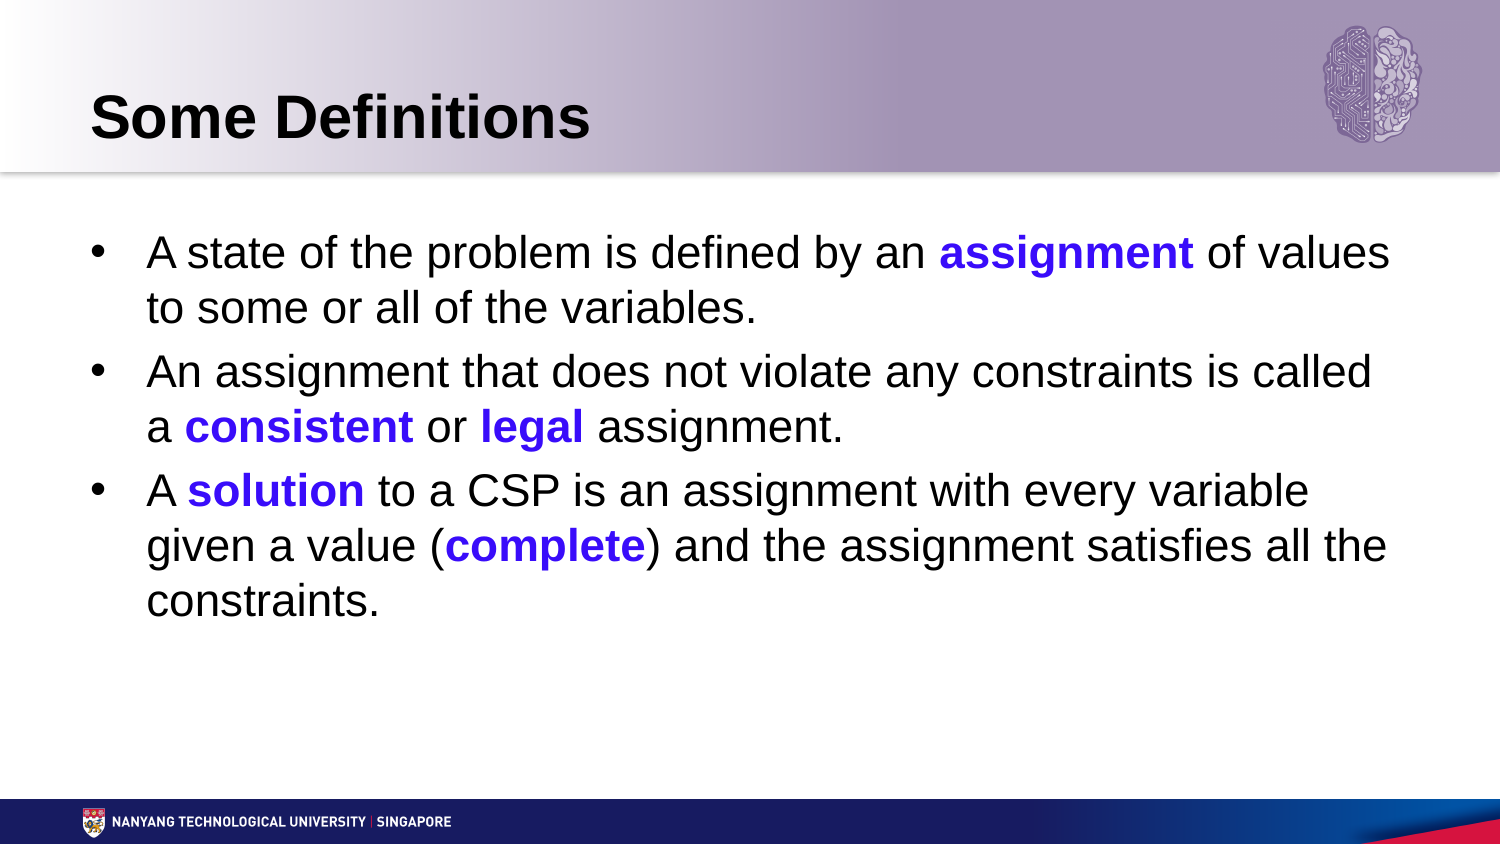

# Some Definitions
A state of the problem is defined by an assignment of values to some or all of the variables.
An assignment that does not violate any constraints is called a consistent or legal assignment.
A solution to a CSP is an assignment with every variable given a value (complete) and the assignment satisfies all the constraints.